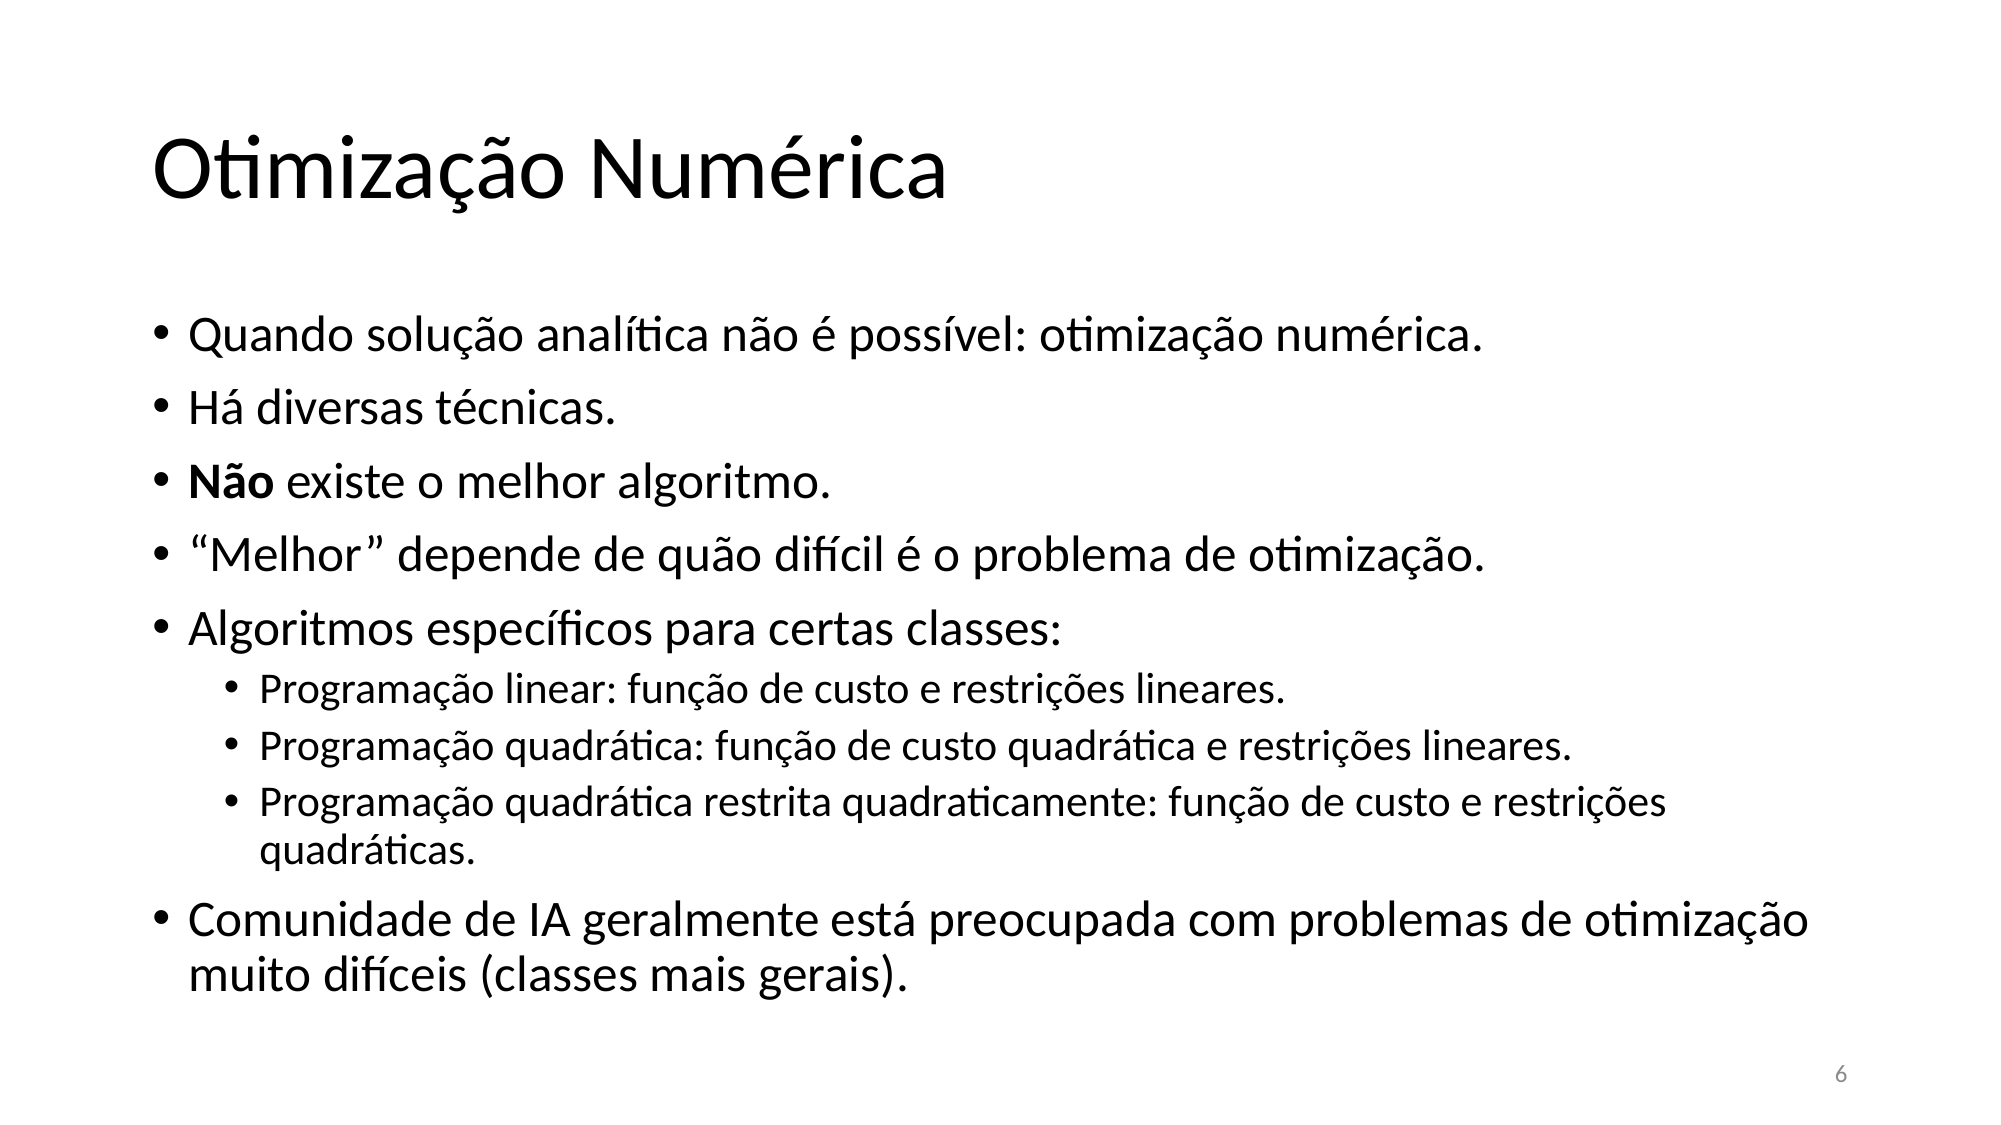

# Otimização Numérica
Quando solução analítica não é possível: otimização numérica.
Há diversas técnicas.
Não existe o melhor algoritmo.
“Melhor” depende de quão difícil é o problema de otimização.
Algoritmos específicos para certas classes:
Programação linear: função de custo e restrições lineares.
Programação quadrática: função de custo quadrática e restrições lineares.
Programação quadrática restrita quadraticamente: função de custo e restrições quadráticas.
Comunidade de IA geralmente está preocupada com problemas de otimização muito difíceis (classes mais gerais).

6